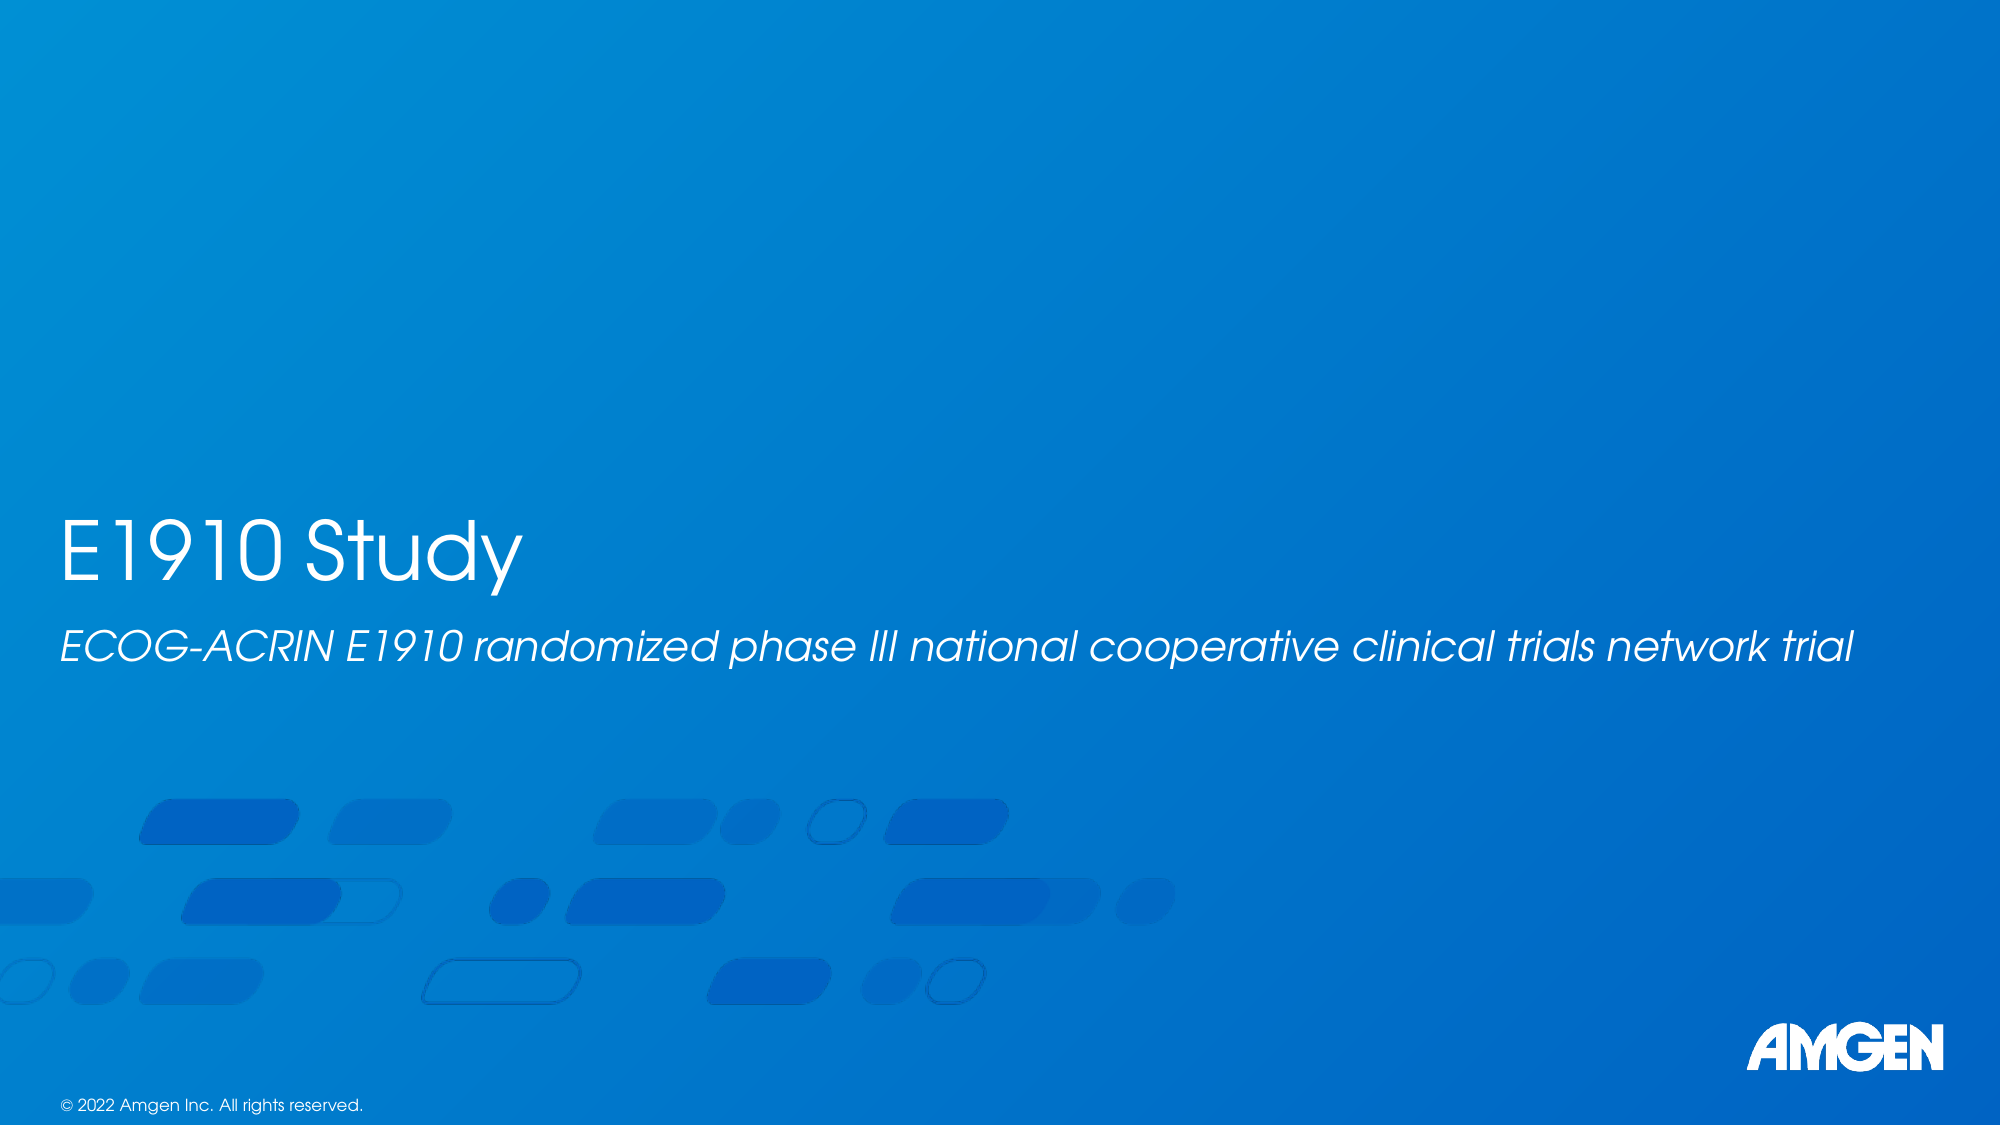

# E1910 Study
ECOG-ACRIN E1910 randomized phase III national cooperative clinical trials network trial